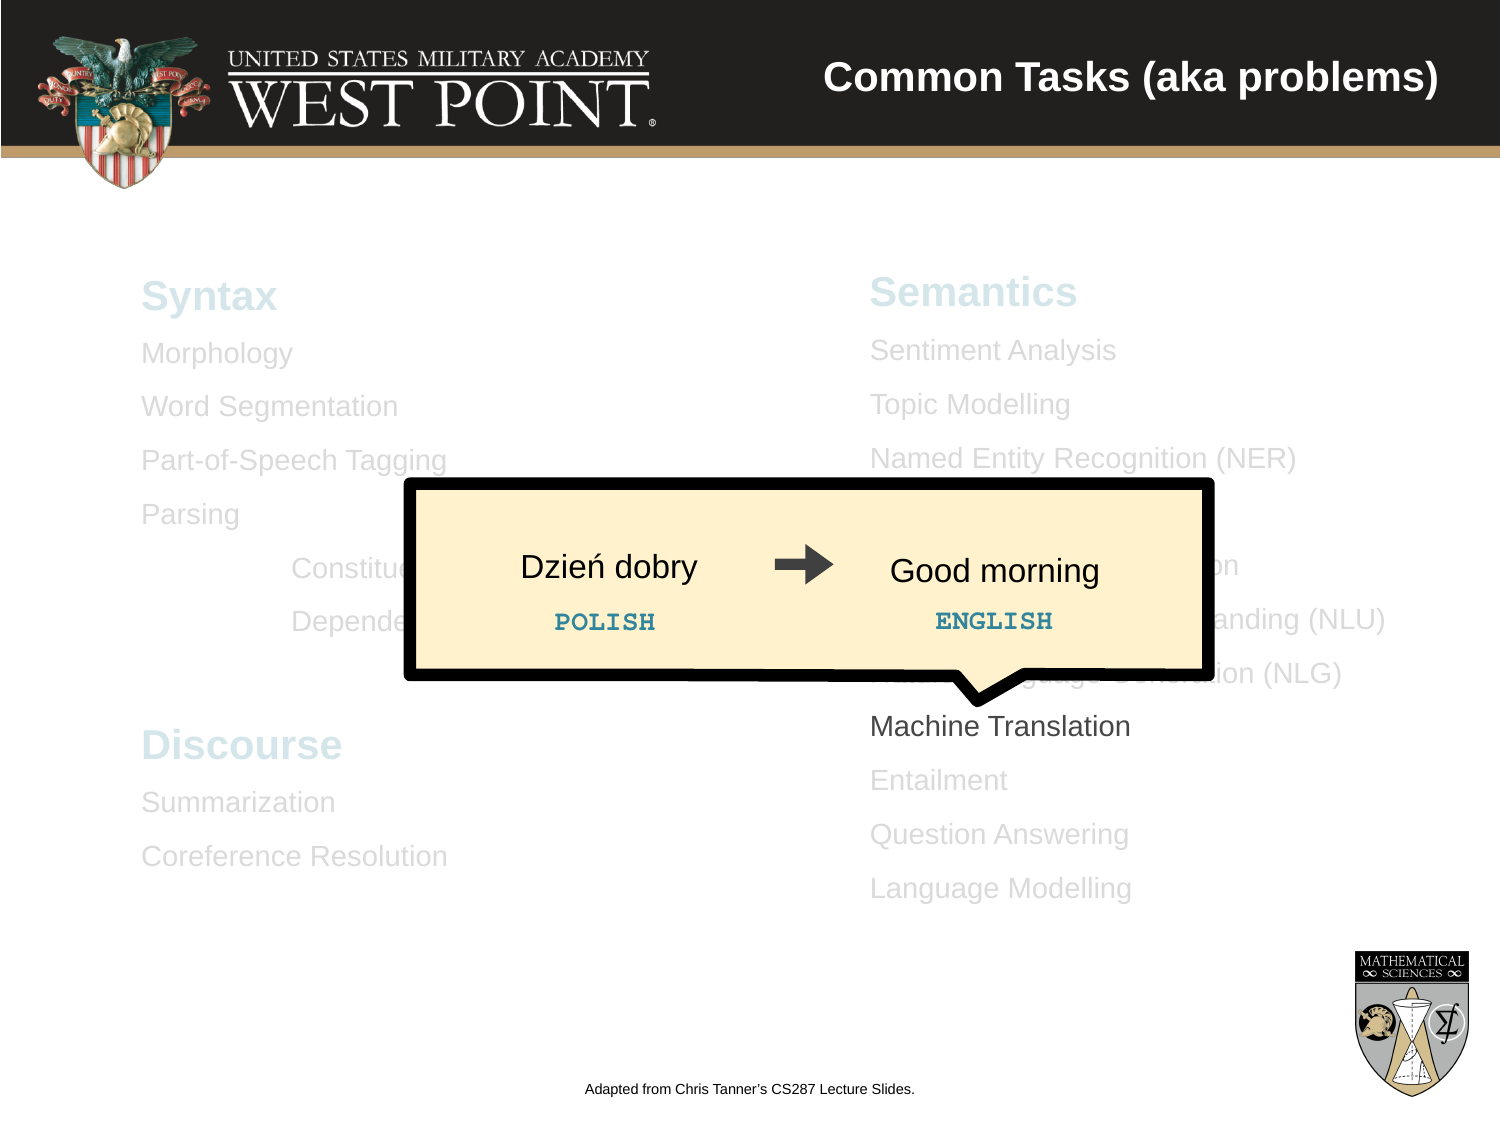

Common Tasks (aka problems)

Semantics
Syntax
Sentiment Analysis
Topic Modelling
Named Entity Recognition (NER)
Relation Extraction
Word Sense Disambiguation
Natural Language Understanding (NLU)
Natural Language Generation (NLG)
Machine Translation
Entailment
Question Answering
Language Modelling

Morphology
Word Segmentation
Part-of-Speech Tagging
Parsing
	Constituency
	Dependency

Discourse
Summarization
Coreference Resolution

Dzień dobry
Good morning

ENGLISH
POLISH

Adapted from Chris Tanner’s CS287 Lecture Slides.